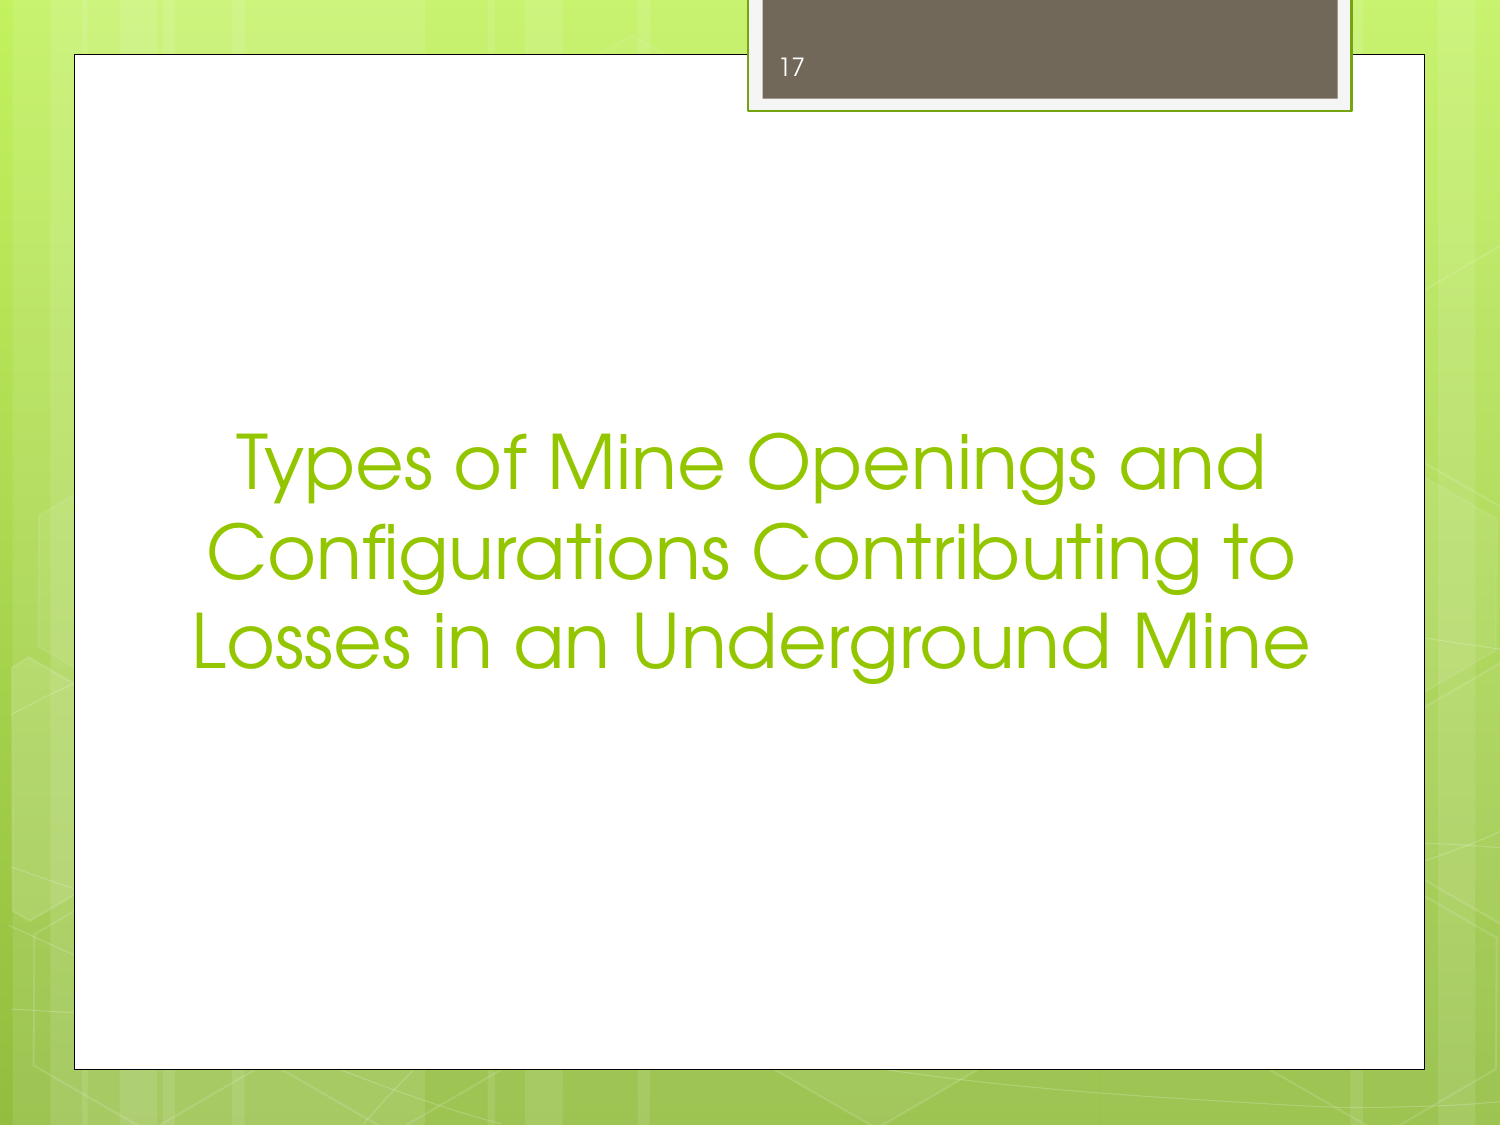

17
# Types of Mine Openings and Configurations Contributing to Losses in an Underground Mine